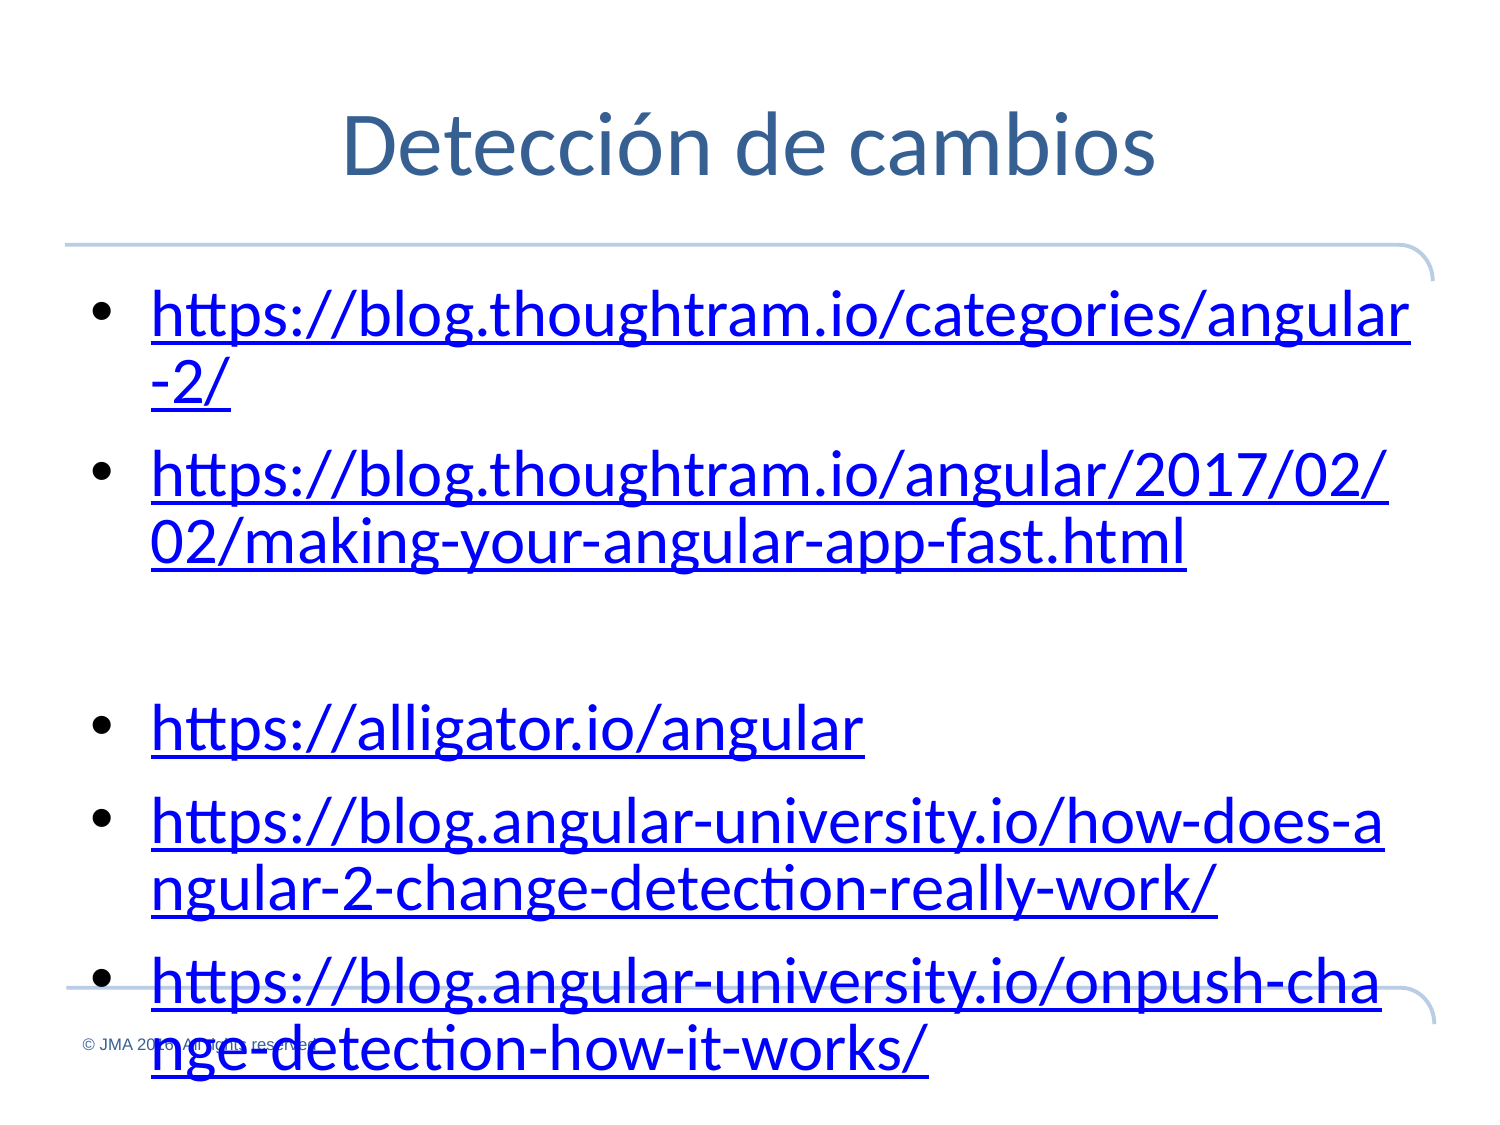

# Detección de cambios
https://blog.thoughtram.io/categories/angular-2/
https://blog.thoughtram.io/angular/2017/02/02/making-your-angular-app-fast.html

https://alligator.io/angular
https://blog.angular-university.io/how-does-angular-2-change-detection-really-work/
https://blog.angular-university.io/onpush-change-detection-how-it-works/